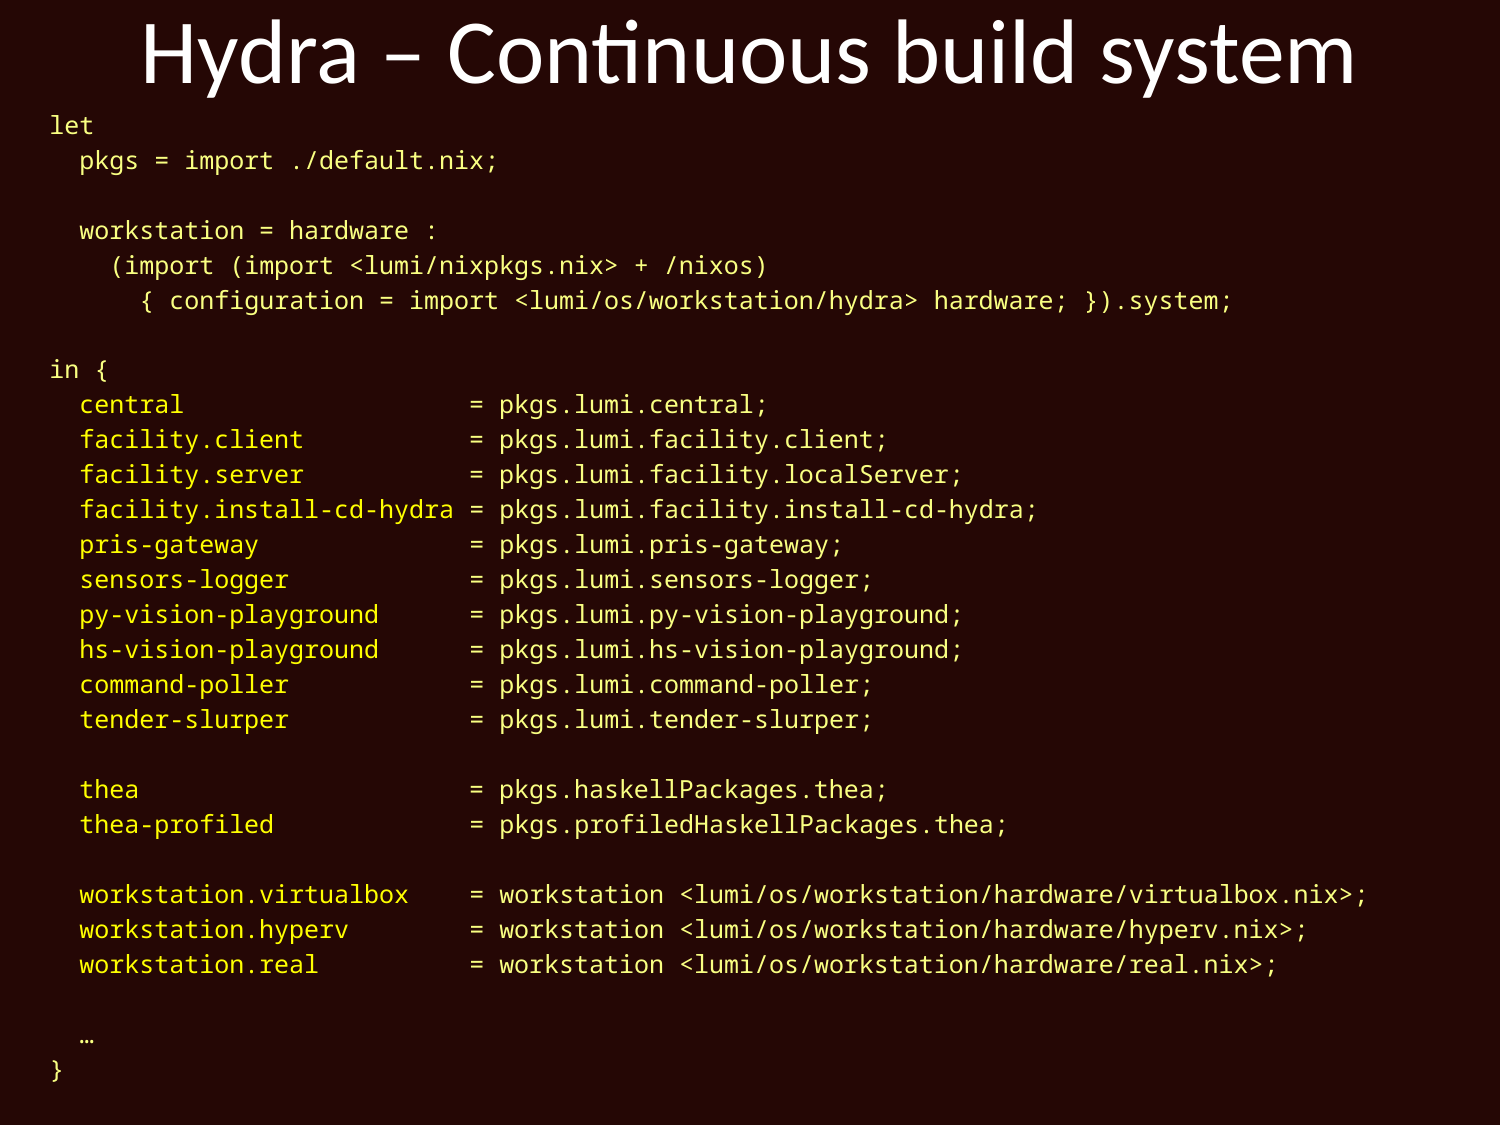

# Hydra – Continuous build system
let
  pkgs = import ./default.nix;

  workstation = hardware :
    (import (import <lumi/nixpkgs.nix> + /nixos)
      { configuration = import <lumi/os/workstation/hydra> hardware; }).system;

in {
  central                   = pkgs.lumi.central;
  facility.client           = pkgs.lumi.facility.client;
  facility.server           = pkgs.lumi.facility.localServer;
  facility.install-cd-hydra = pkgs.lumi.facility.install-cd-hydra;
  pris-gateway              = pkgs.lumi.pris-gateway;
  sensors-logger            = pkgs.lumi.sensors-logger;
  py-vision-playground      = pkgs.lumi.py-vision-playground;
  hs-vision-playground      = pkgs.lumi.hs-vision-playground;
  command-poller            = pkgs.lumi.command-poller;
  tender-slurper            = pkgs.lumi.tender-slurper;

  thea                      = pkgs.haskellPackages.thea;
  thea-profiled             = pkgs.profiledHaskellPackages.thea;

  workstation.virtualbox    = workstation <lumi/os/workstation/hardware/virtualbox.nix>;
  workstation.hyperv        = workstation <lumi/os/workstation/hardware/hyperv.nix>;
  workstation.real          = workstation <lumi/os/workstation/hardware/real.nix>;

  …
}